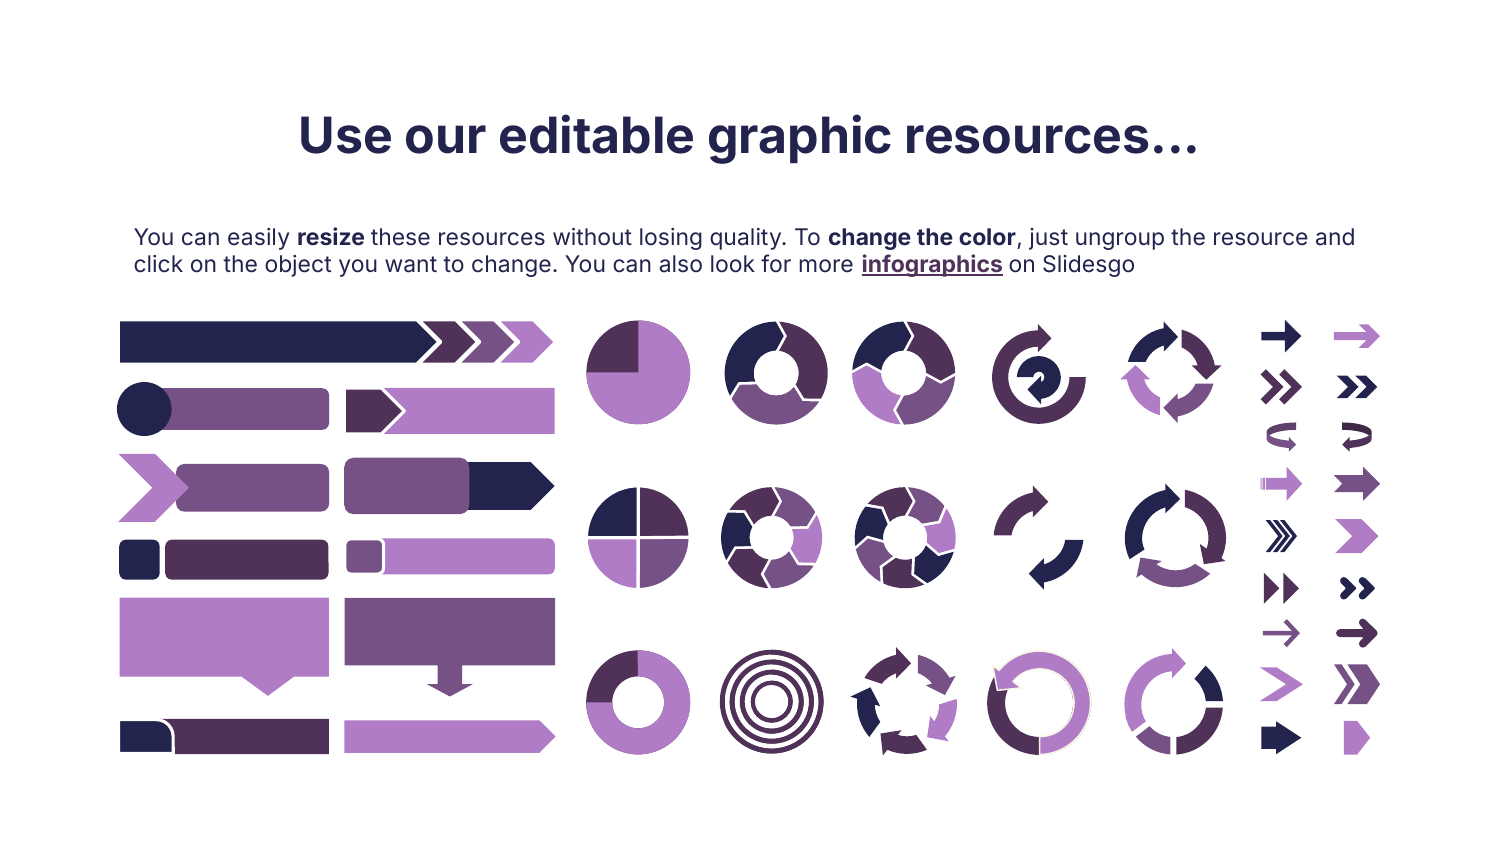

Use our editable graphic resources...
You can easily resize these resources without losing quality. To change the color, just ungroup the resource and click on the object you want to change. You can also look for more infographics on Slidesgo